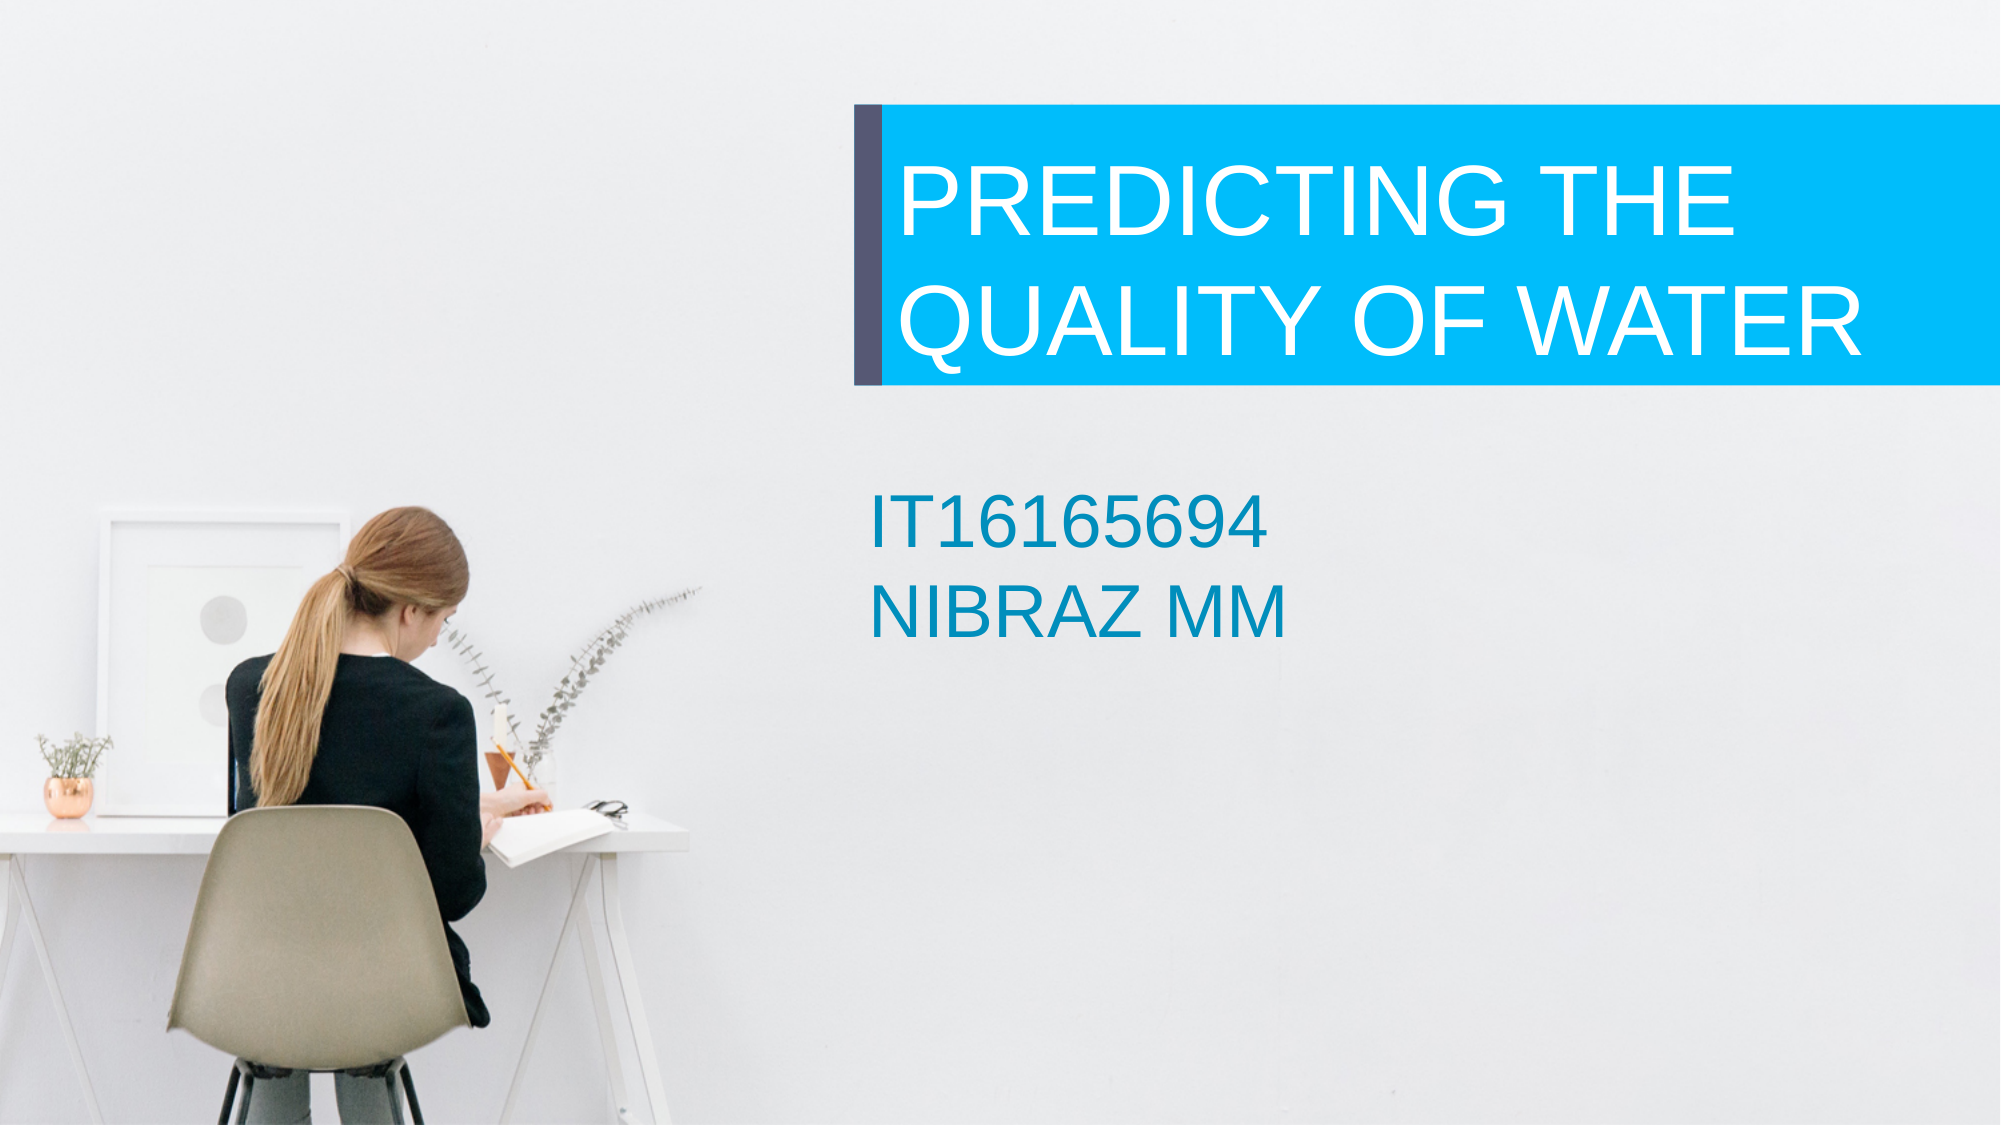

PREDICTING THE QUALITY OF WATER
IT16165694
NIBRAZ MM